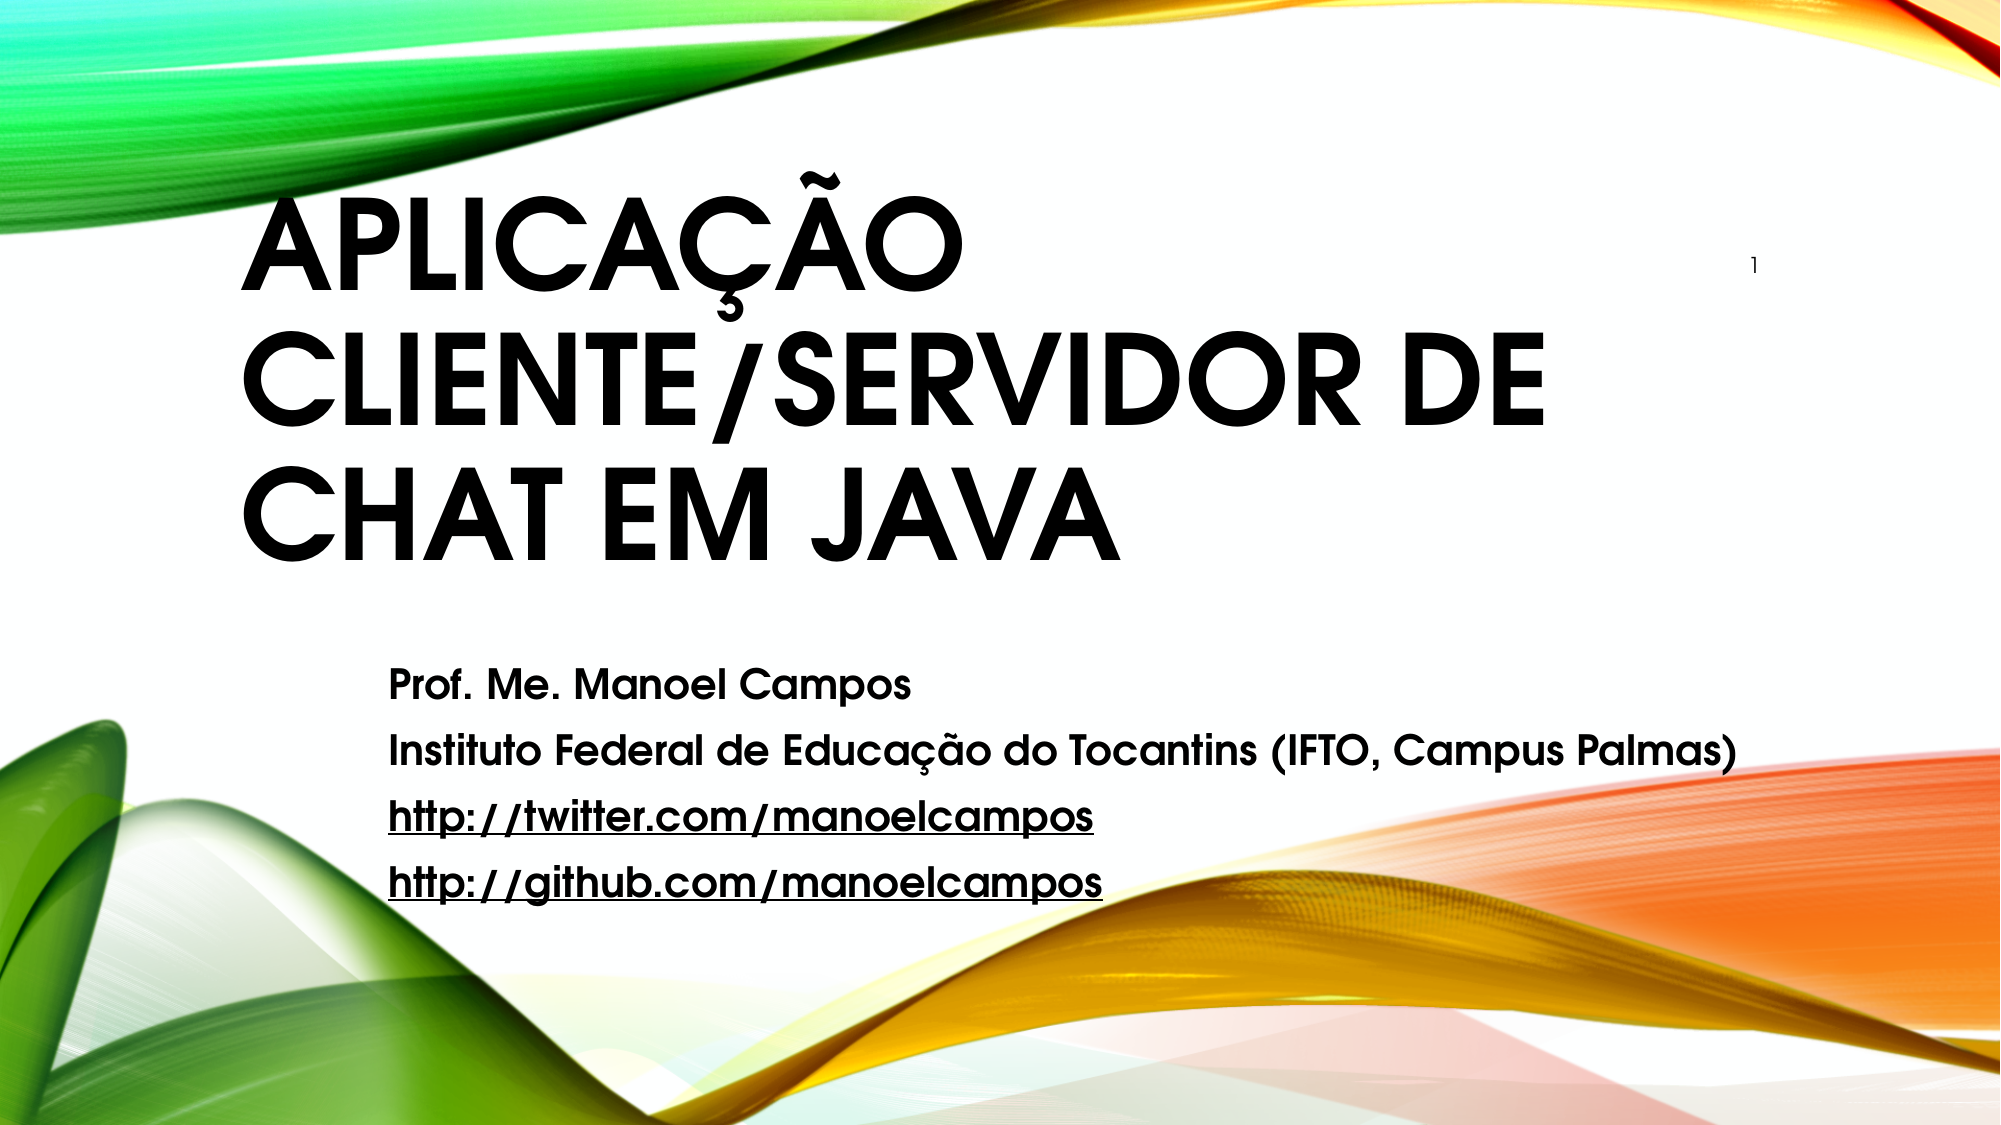

# Aplicação cliente/servidor de Chat em Java
1
Prof. Me. Manoel Campos
Instituto Federal de Educação do Tocantins (IFTO, Campus Palmas)
http://twitter.com/manoelcampos
http://github.com/manoelcampos